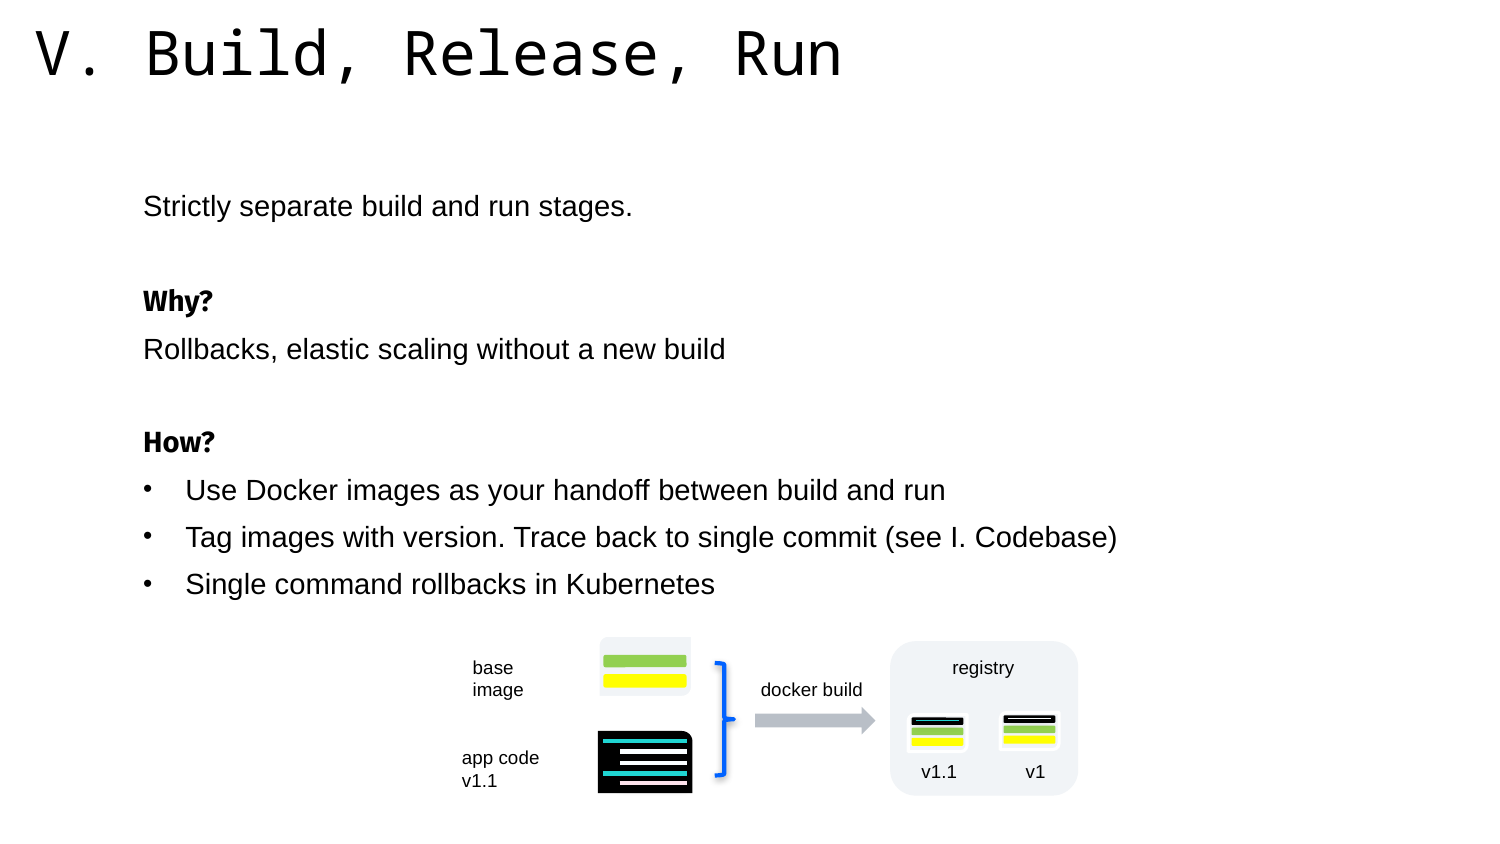

# V. Build, Release, Run
Strictly separate build and run stages.

Why?
Rollbacks, elastic scaling without a new build

How?
Use Docker images as your handoff between build and run
Tag images with version. Trace back to single commit (see I. Codebase)
Single command rollbacks in Kubernetes

registry
base image

docker build

app code v1.1
v1.1
v1